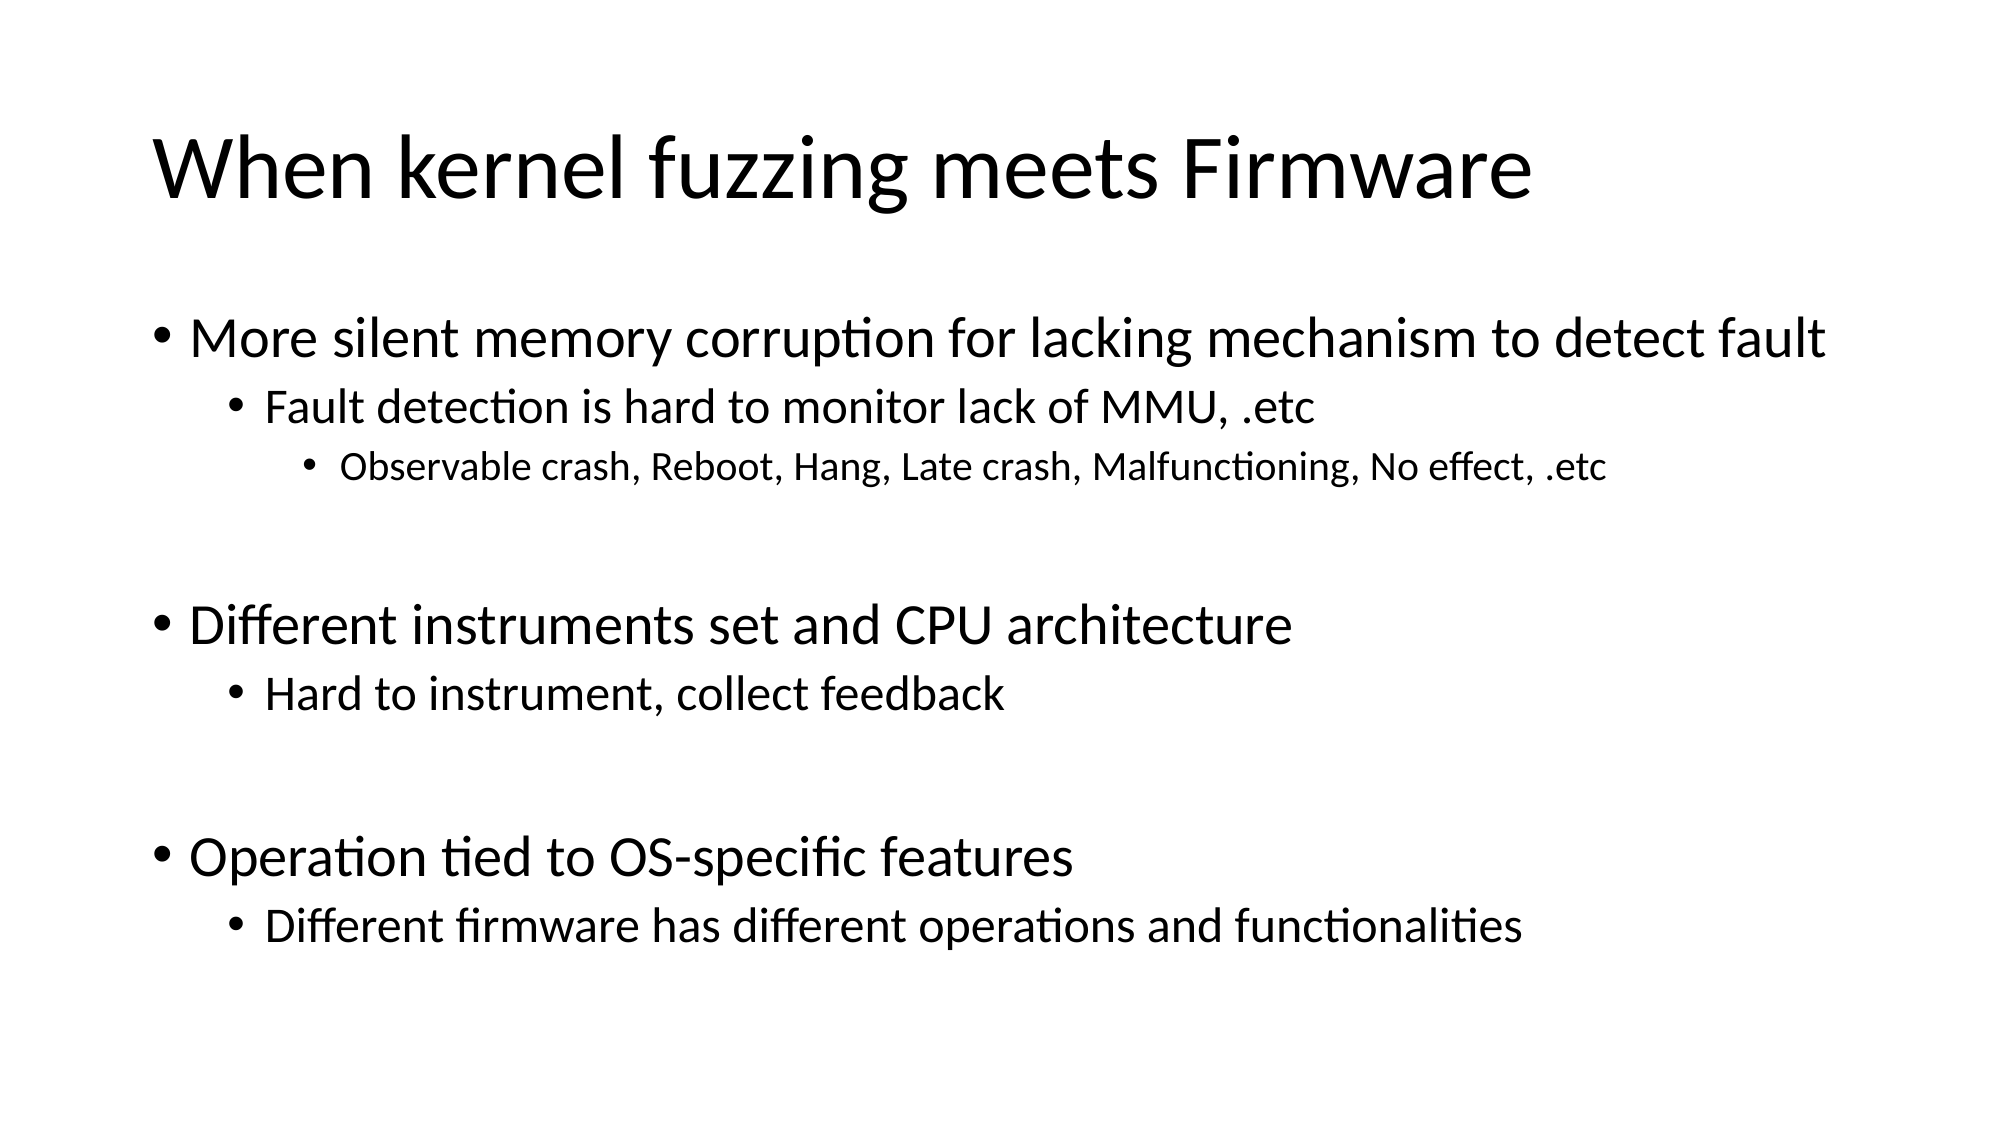

# When kernel fuzzing meets Firmware
More silent memory corruption for lacking mechanism to detect fault
Fault detection is hard to monitor lack of MMU, .etc
Observable crash, Reboot, Hang, Late crash, Malfunctioning, No effect, .etc

Different instruments set and CPU architecture
Hard to instrument, collect feedback

Operation tied to OS-specific features
Different firmware has different operations and functionalities